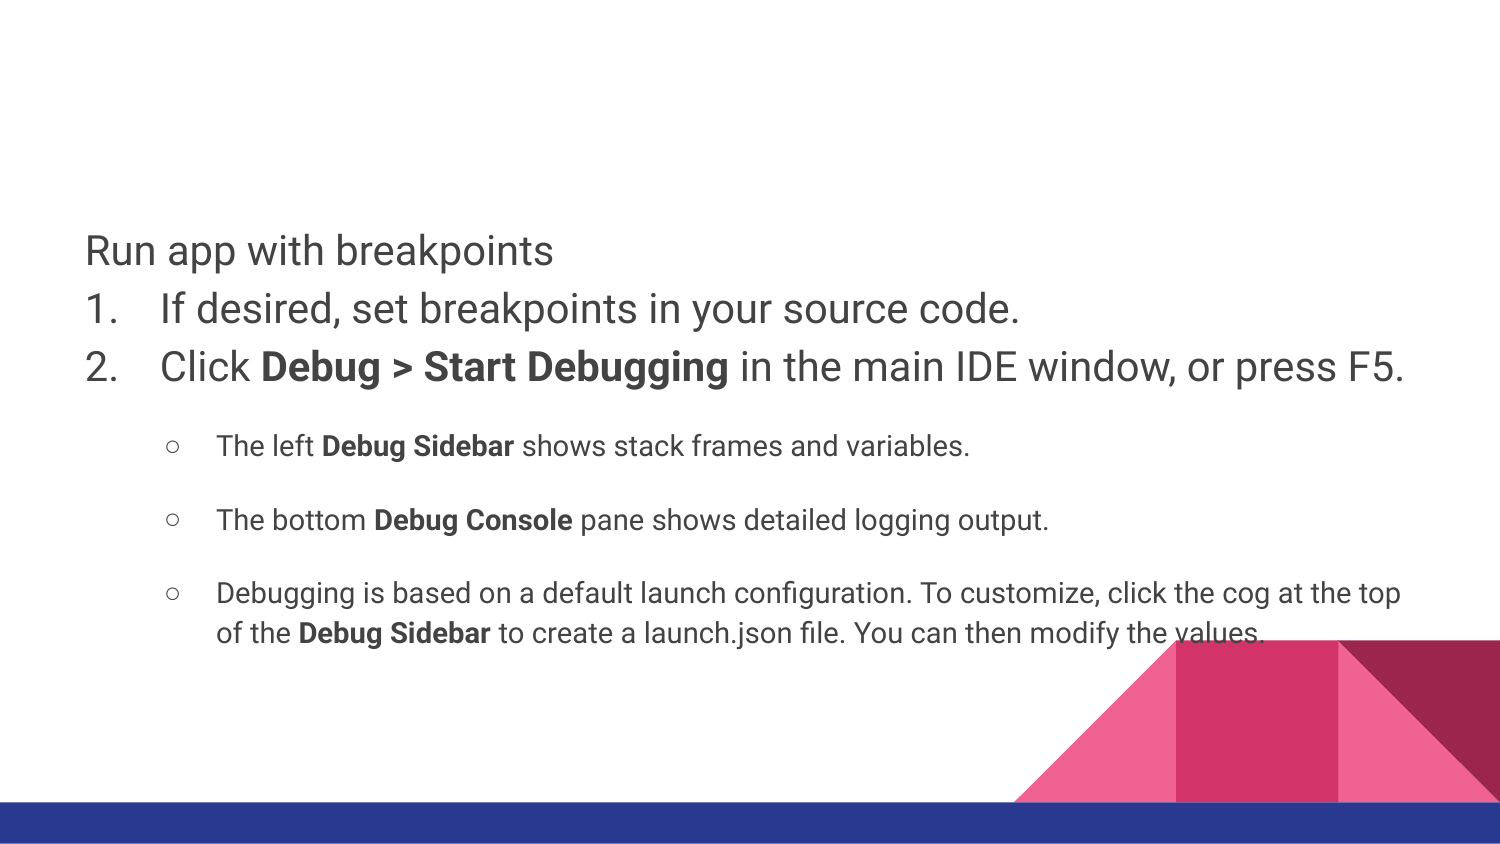

#
Run app with breakpoints
If desired, set breakpoints in your source code.
Click Debug > Start Debugging in the main IDE window, or press F5.
The left Debug Sidebar shows stack frames and variables.
The bottom Debug Console pane shows detailed logging output.
Debugging is based on a default launch configuration. To customize, click the cog at the top of the Debug Sidebar to create a launch.json file. You can then modify the values.